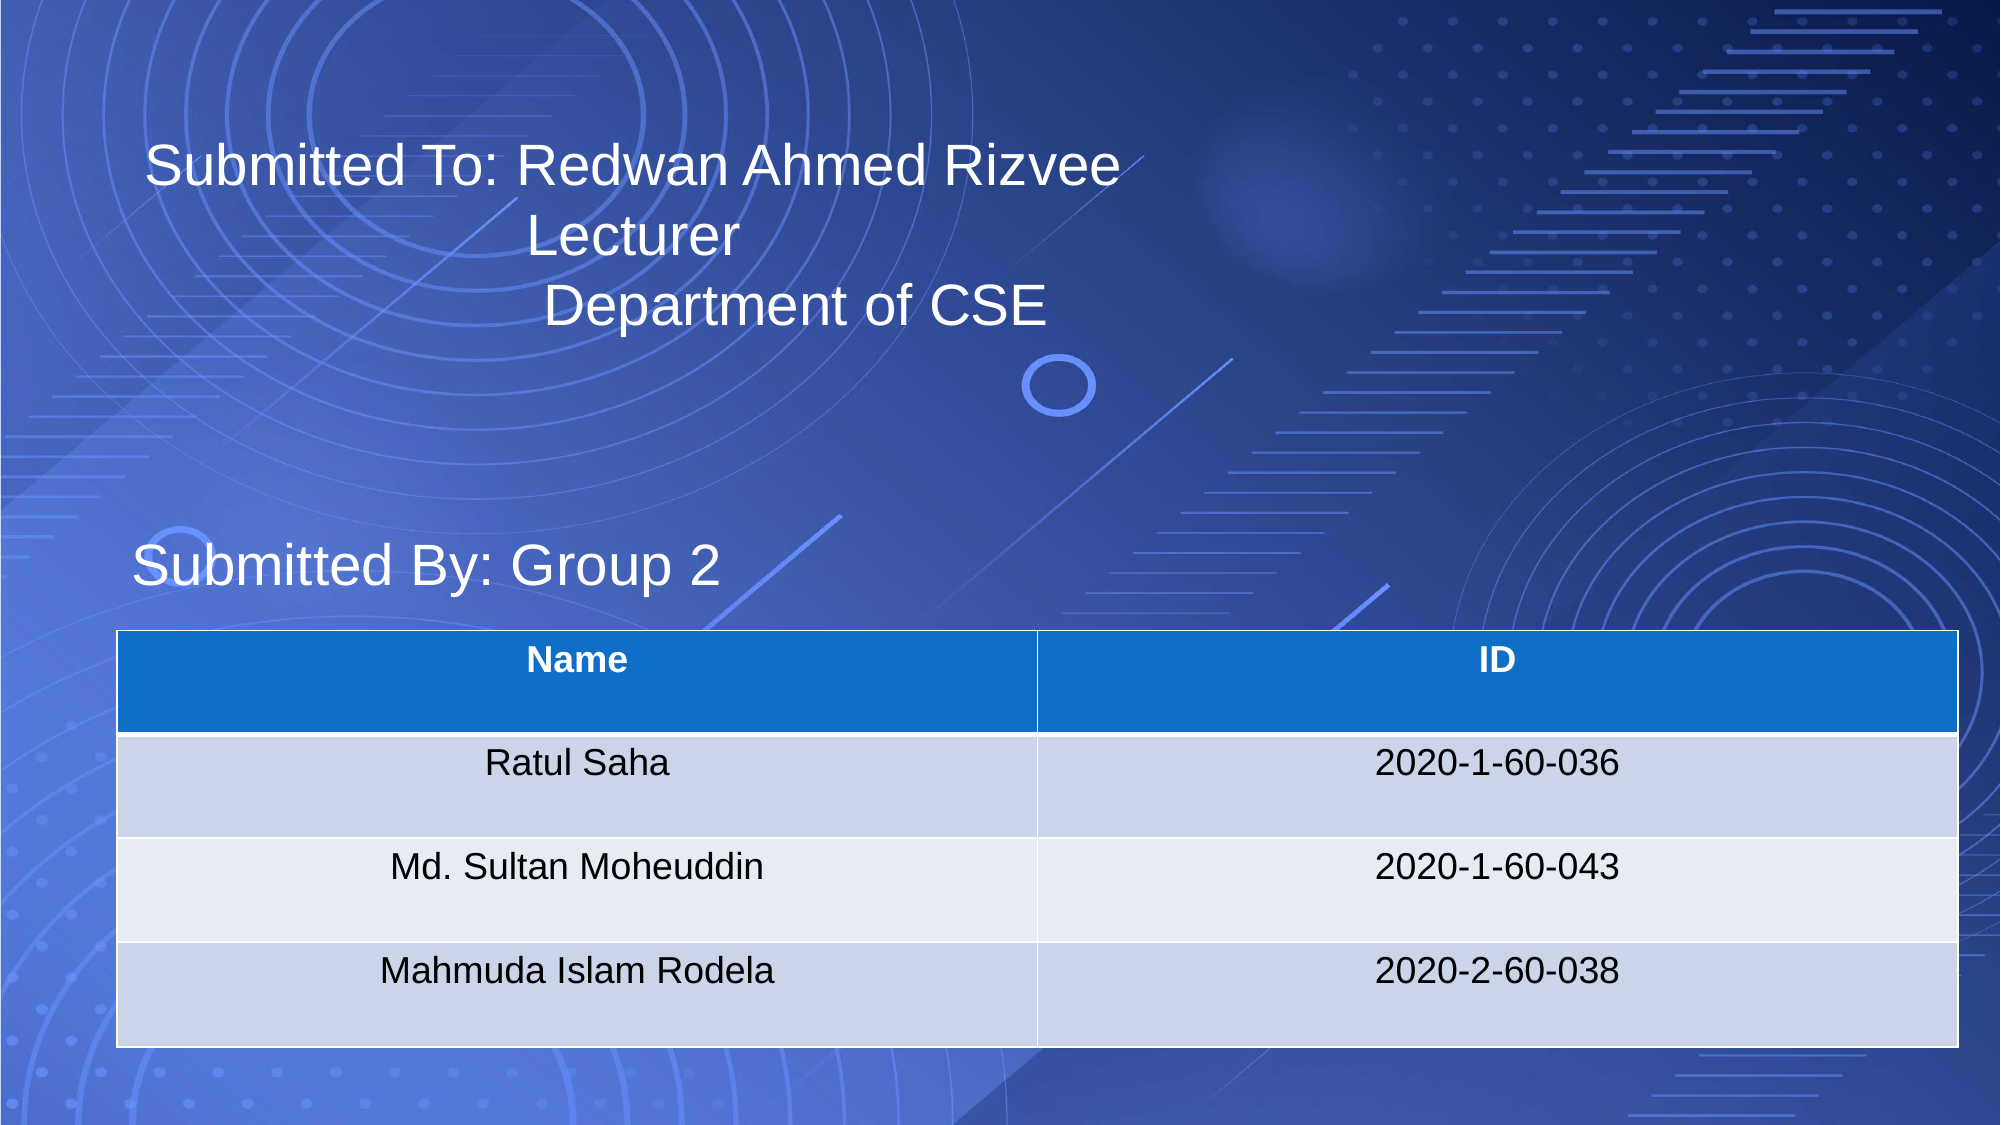

Submitted To: Redwan Ahmed Rizvee
 Lecturer
                    Department of CSE
Submitted By: Group 2
| Name | ID |
| --- | --- |
| Ratul Saha | 2020-1-60-036 |
| Md. Sultan Moheuddin | 2020-1-60-043 |
| Mahmuda Islam Rodela | 2020-2-60-038 |